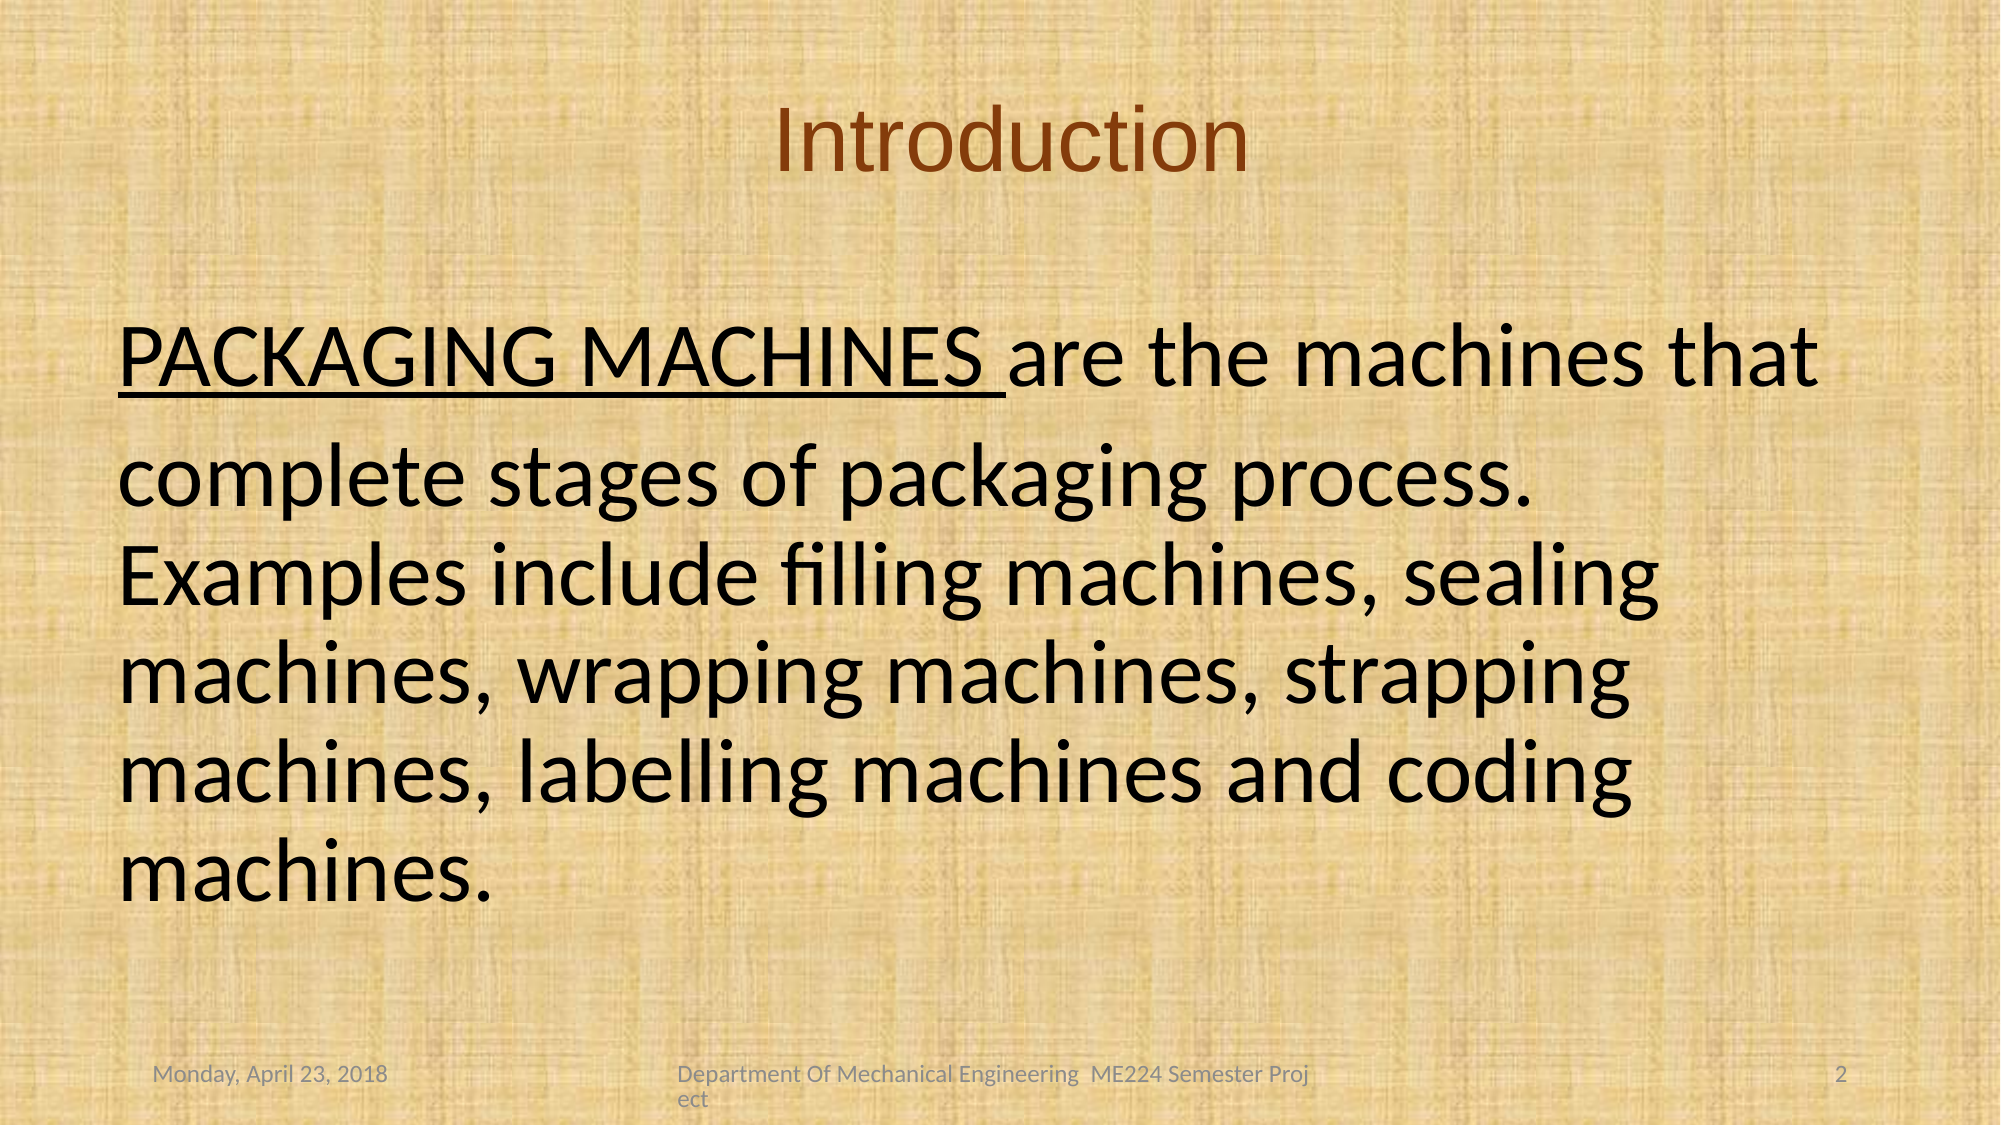

# Introduction
PACKAGING MACHINES are the machines that
complete stages of packaging process. Examples include filling machines, sealing machines, wrapping machines, strapping machines, labelling machines and coding machines.
Monday, April 23, 2018
Department Of Mechanical Engineering  ME224 Semester Project
2